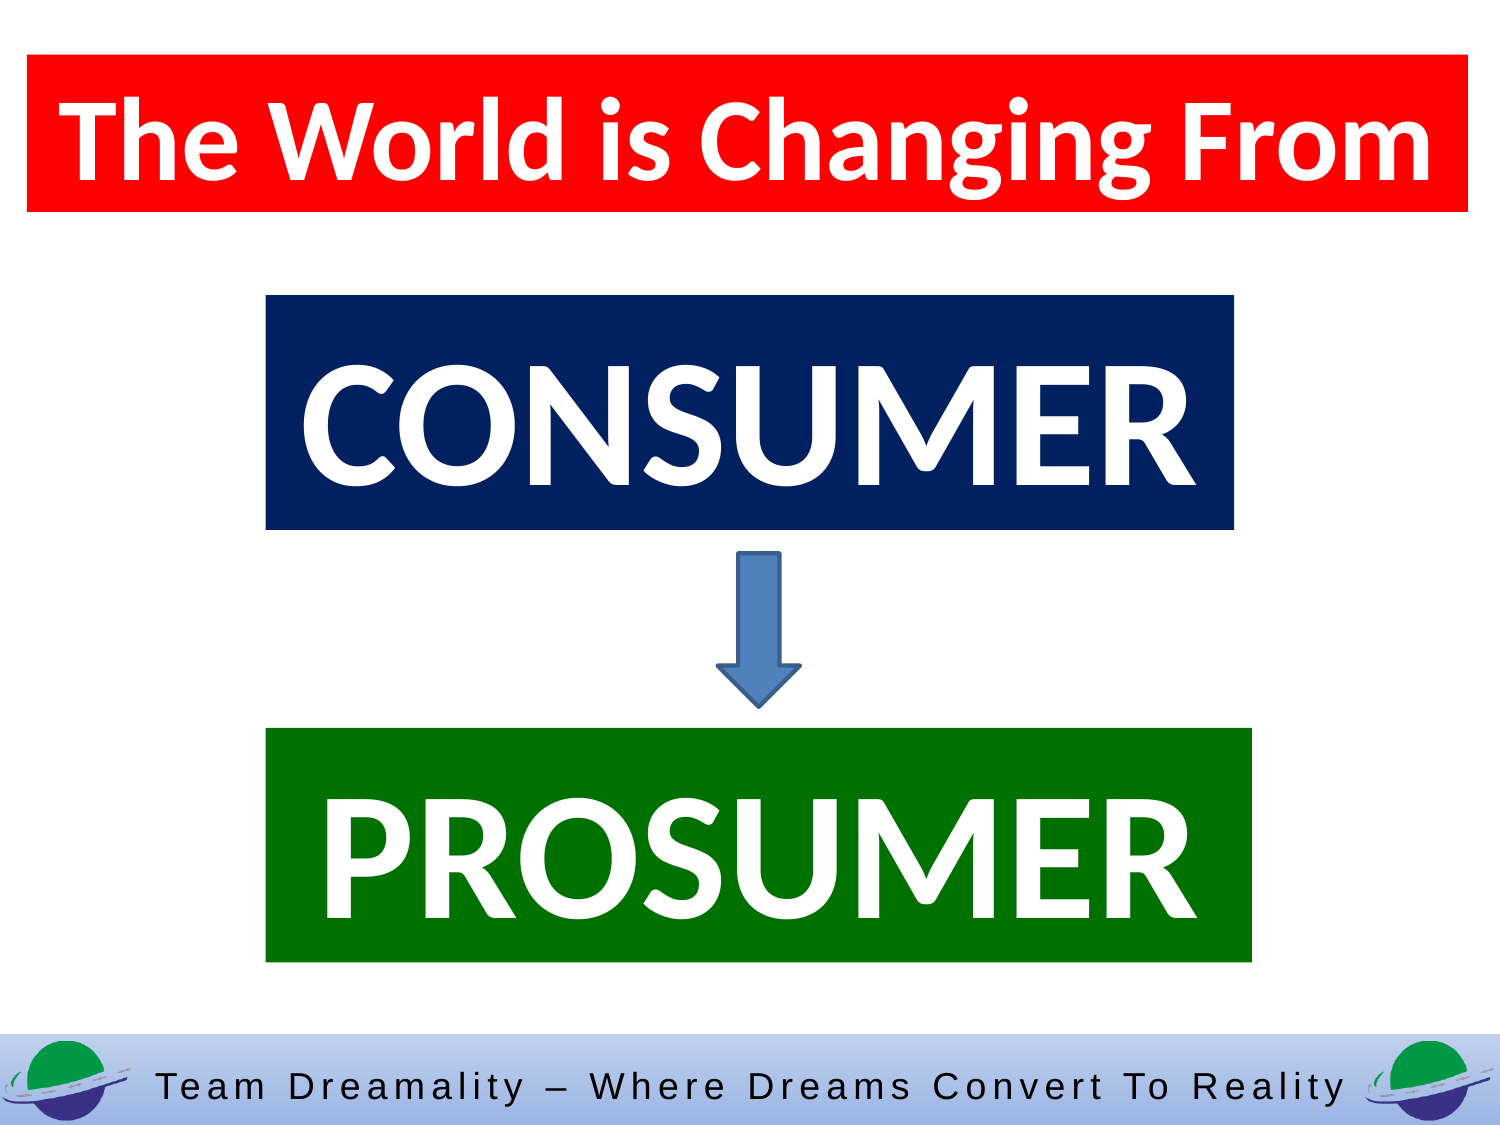

The World is Changing From
CONSUMER

PROSUMER